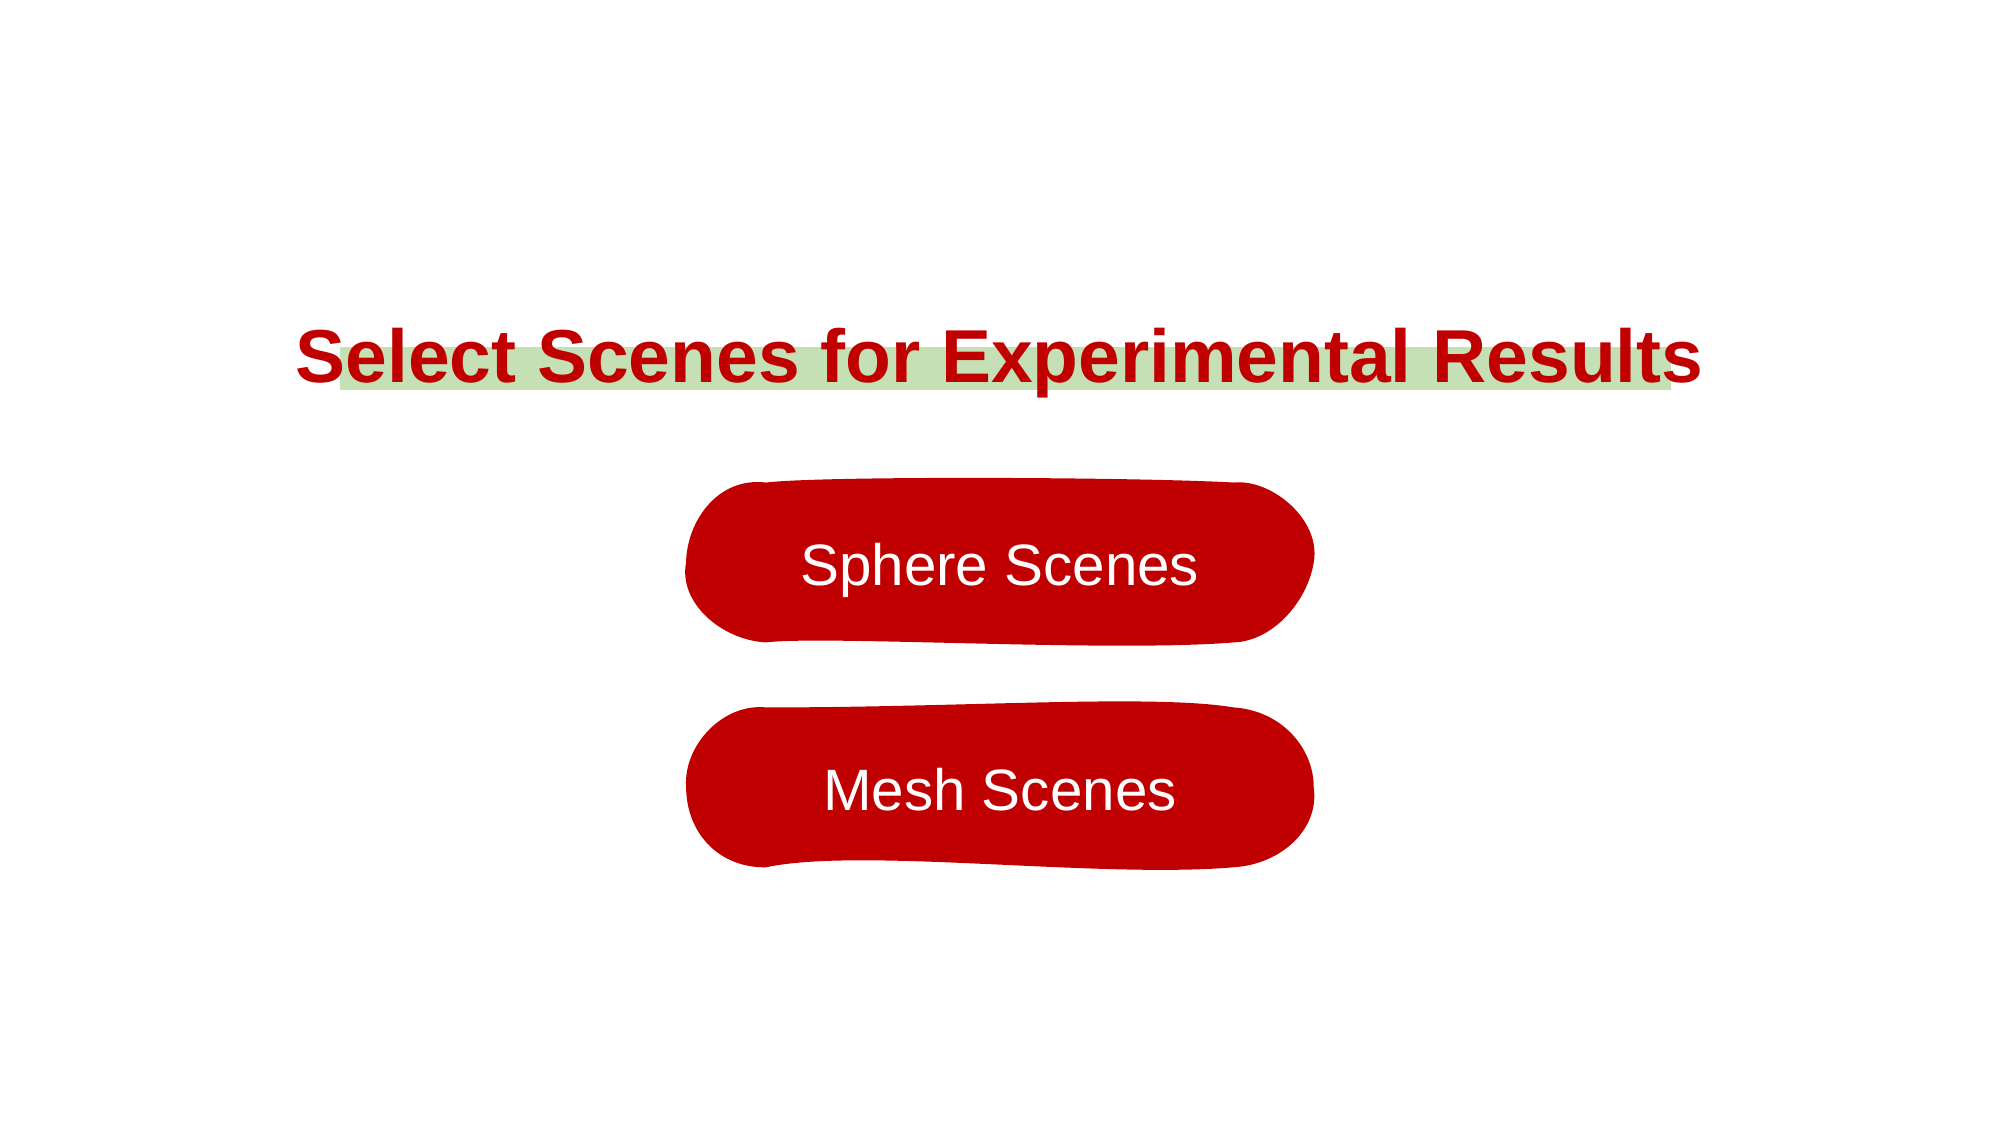

Select Scenes for Experimental Results

Sphere Scenes
Mesh Scenes